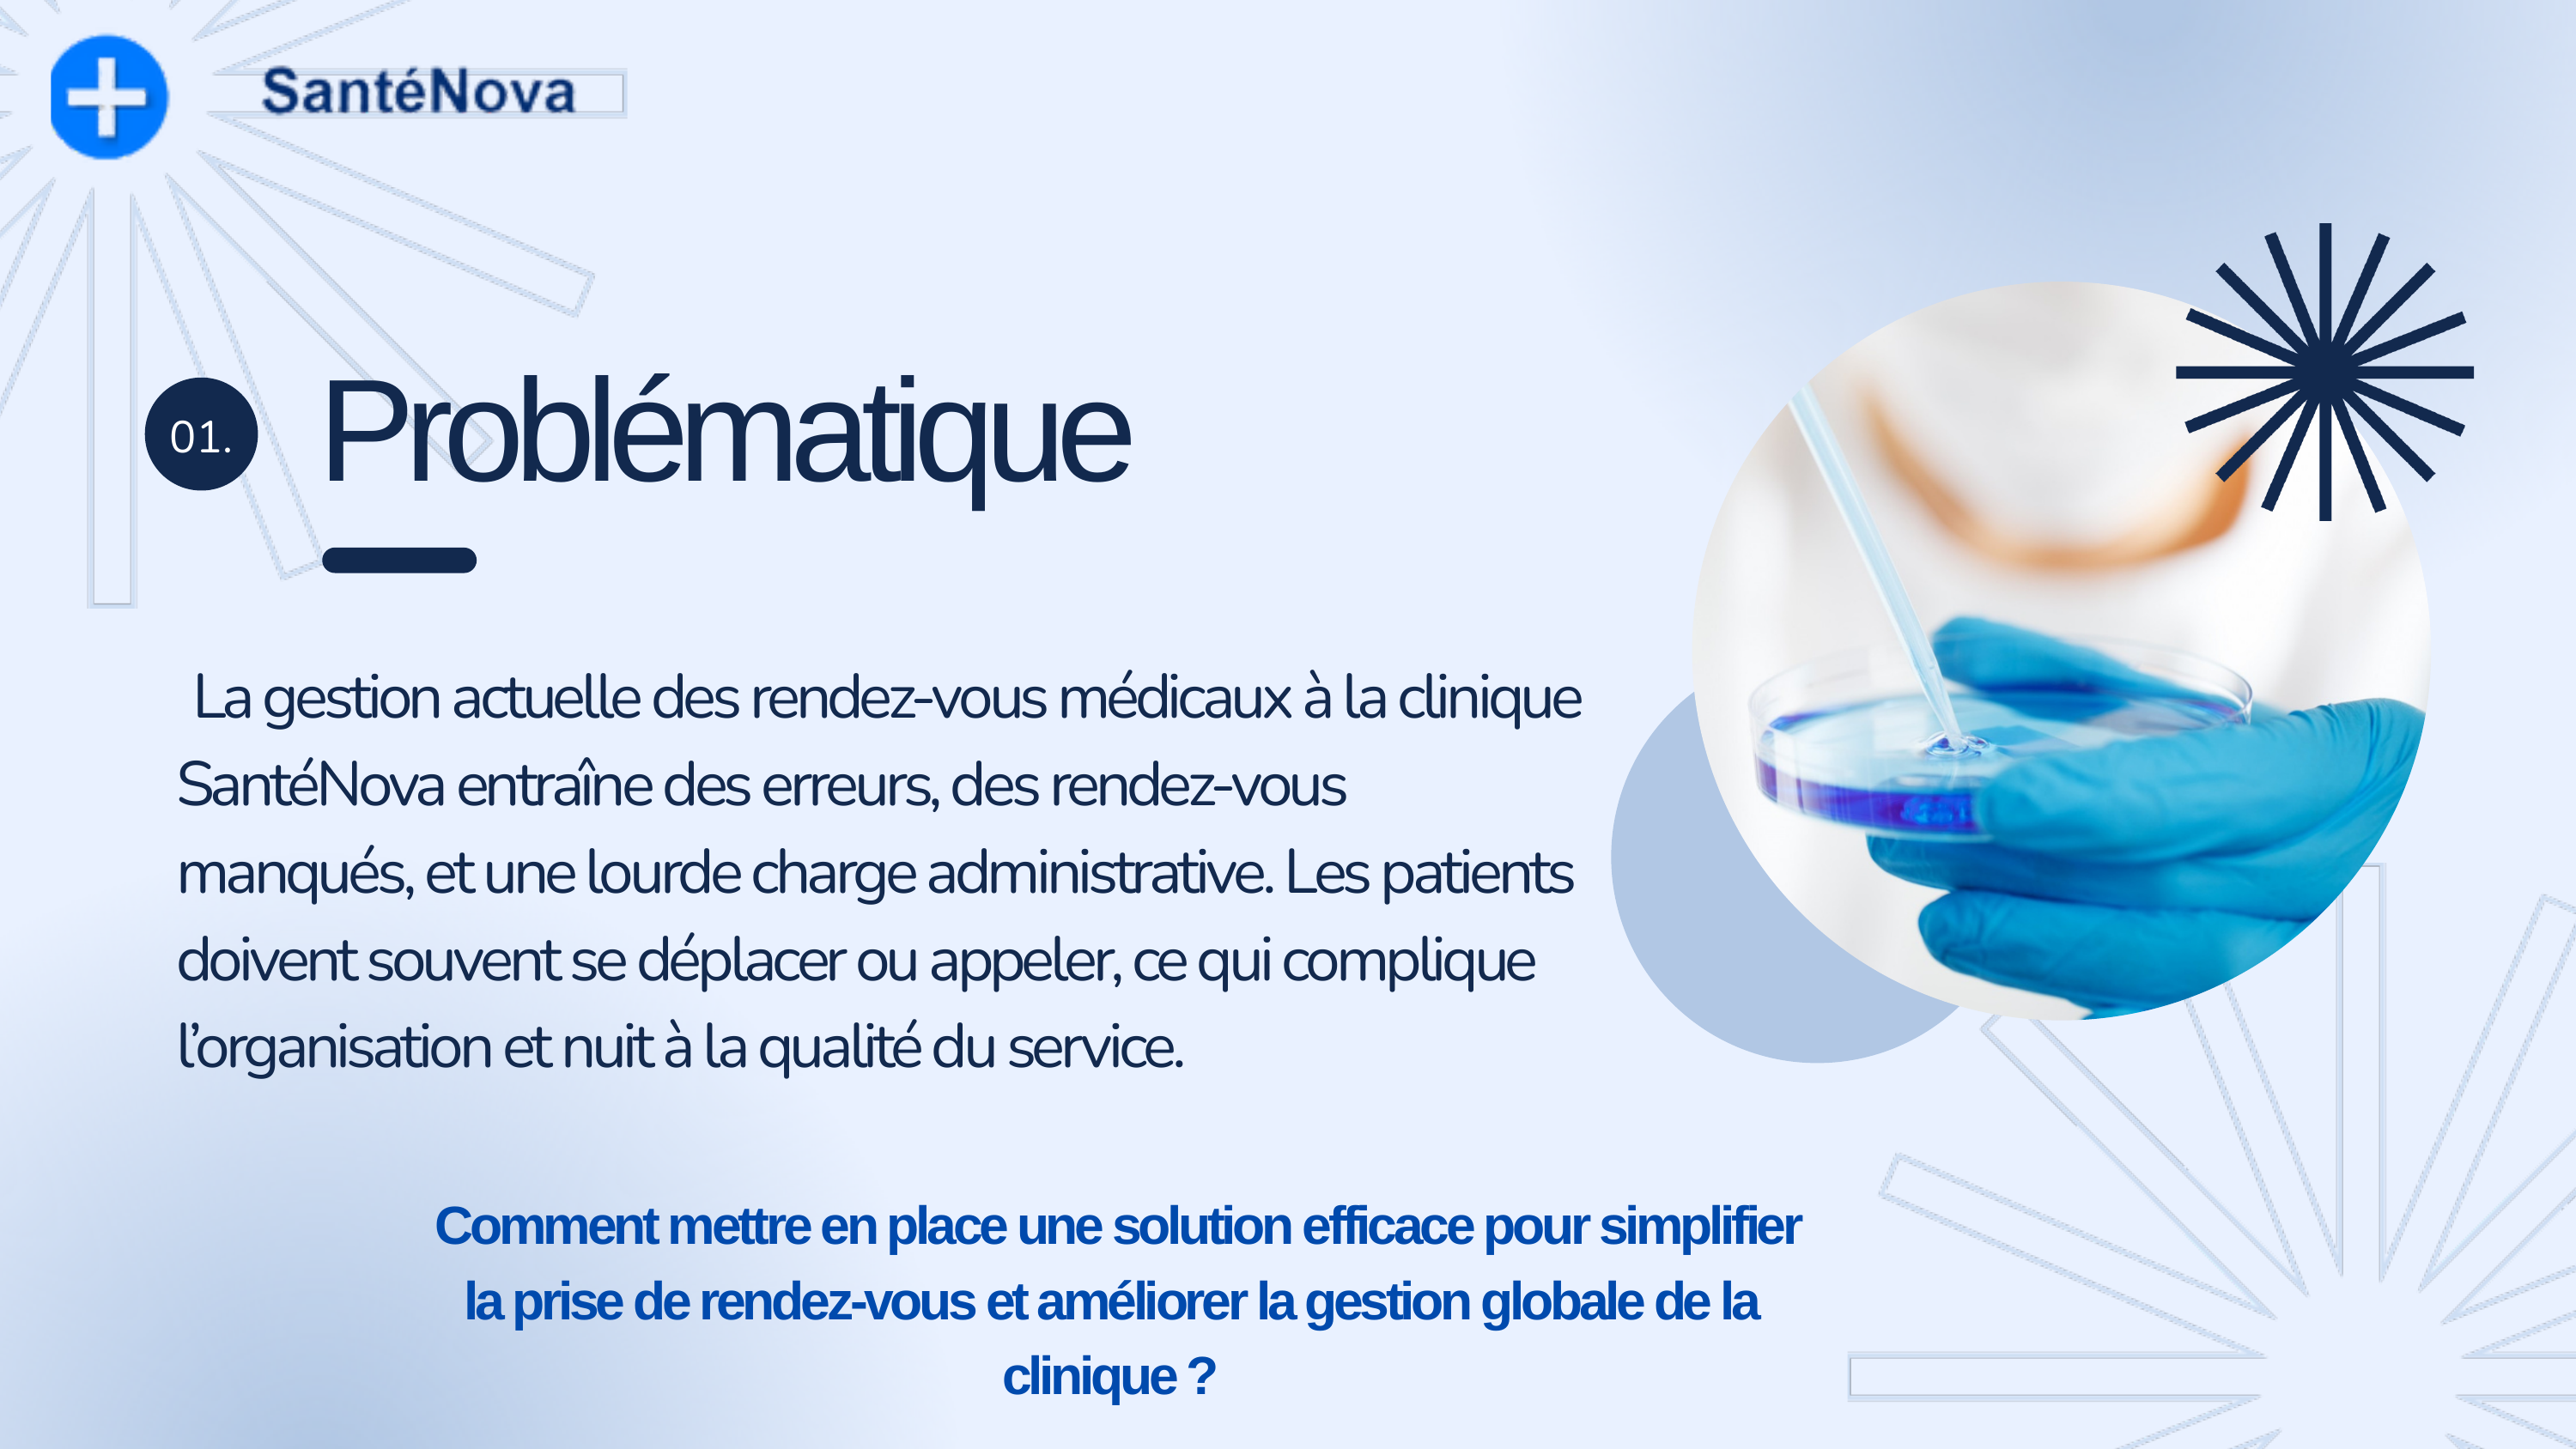

01.
Problématique

 La gestion actuelle des rendez-vous médicaux à la clinique SantéNova entraîne des erreurs, des rendez-vous manqués, et une lourde charge administrative. Les patients doivent souvent se déplacer ou appeler, ce qui complique l’organisation et nuit à la qualité du service.

 Comment mettre en place une solution efficace pour simplifier la prise de rendez-vous et améliorer la gestion globale de la clinique ?